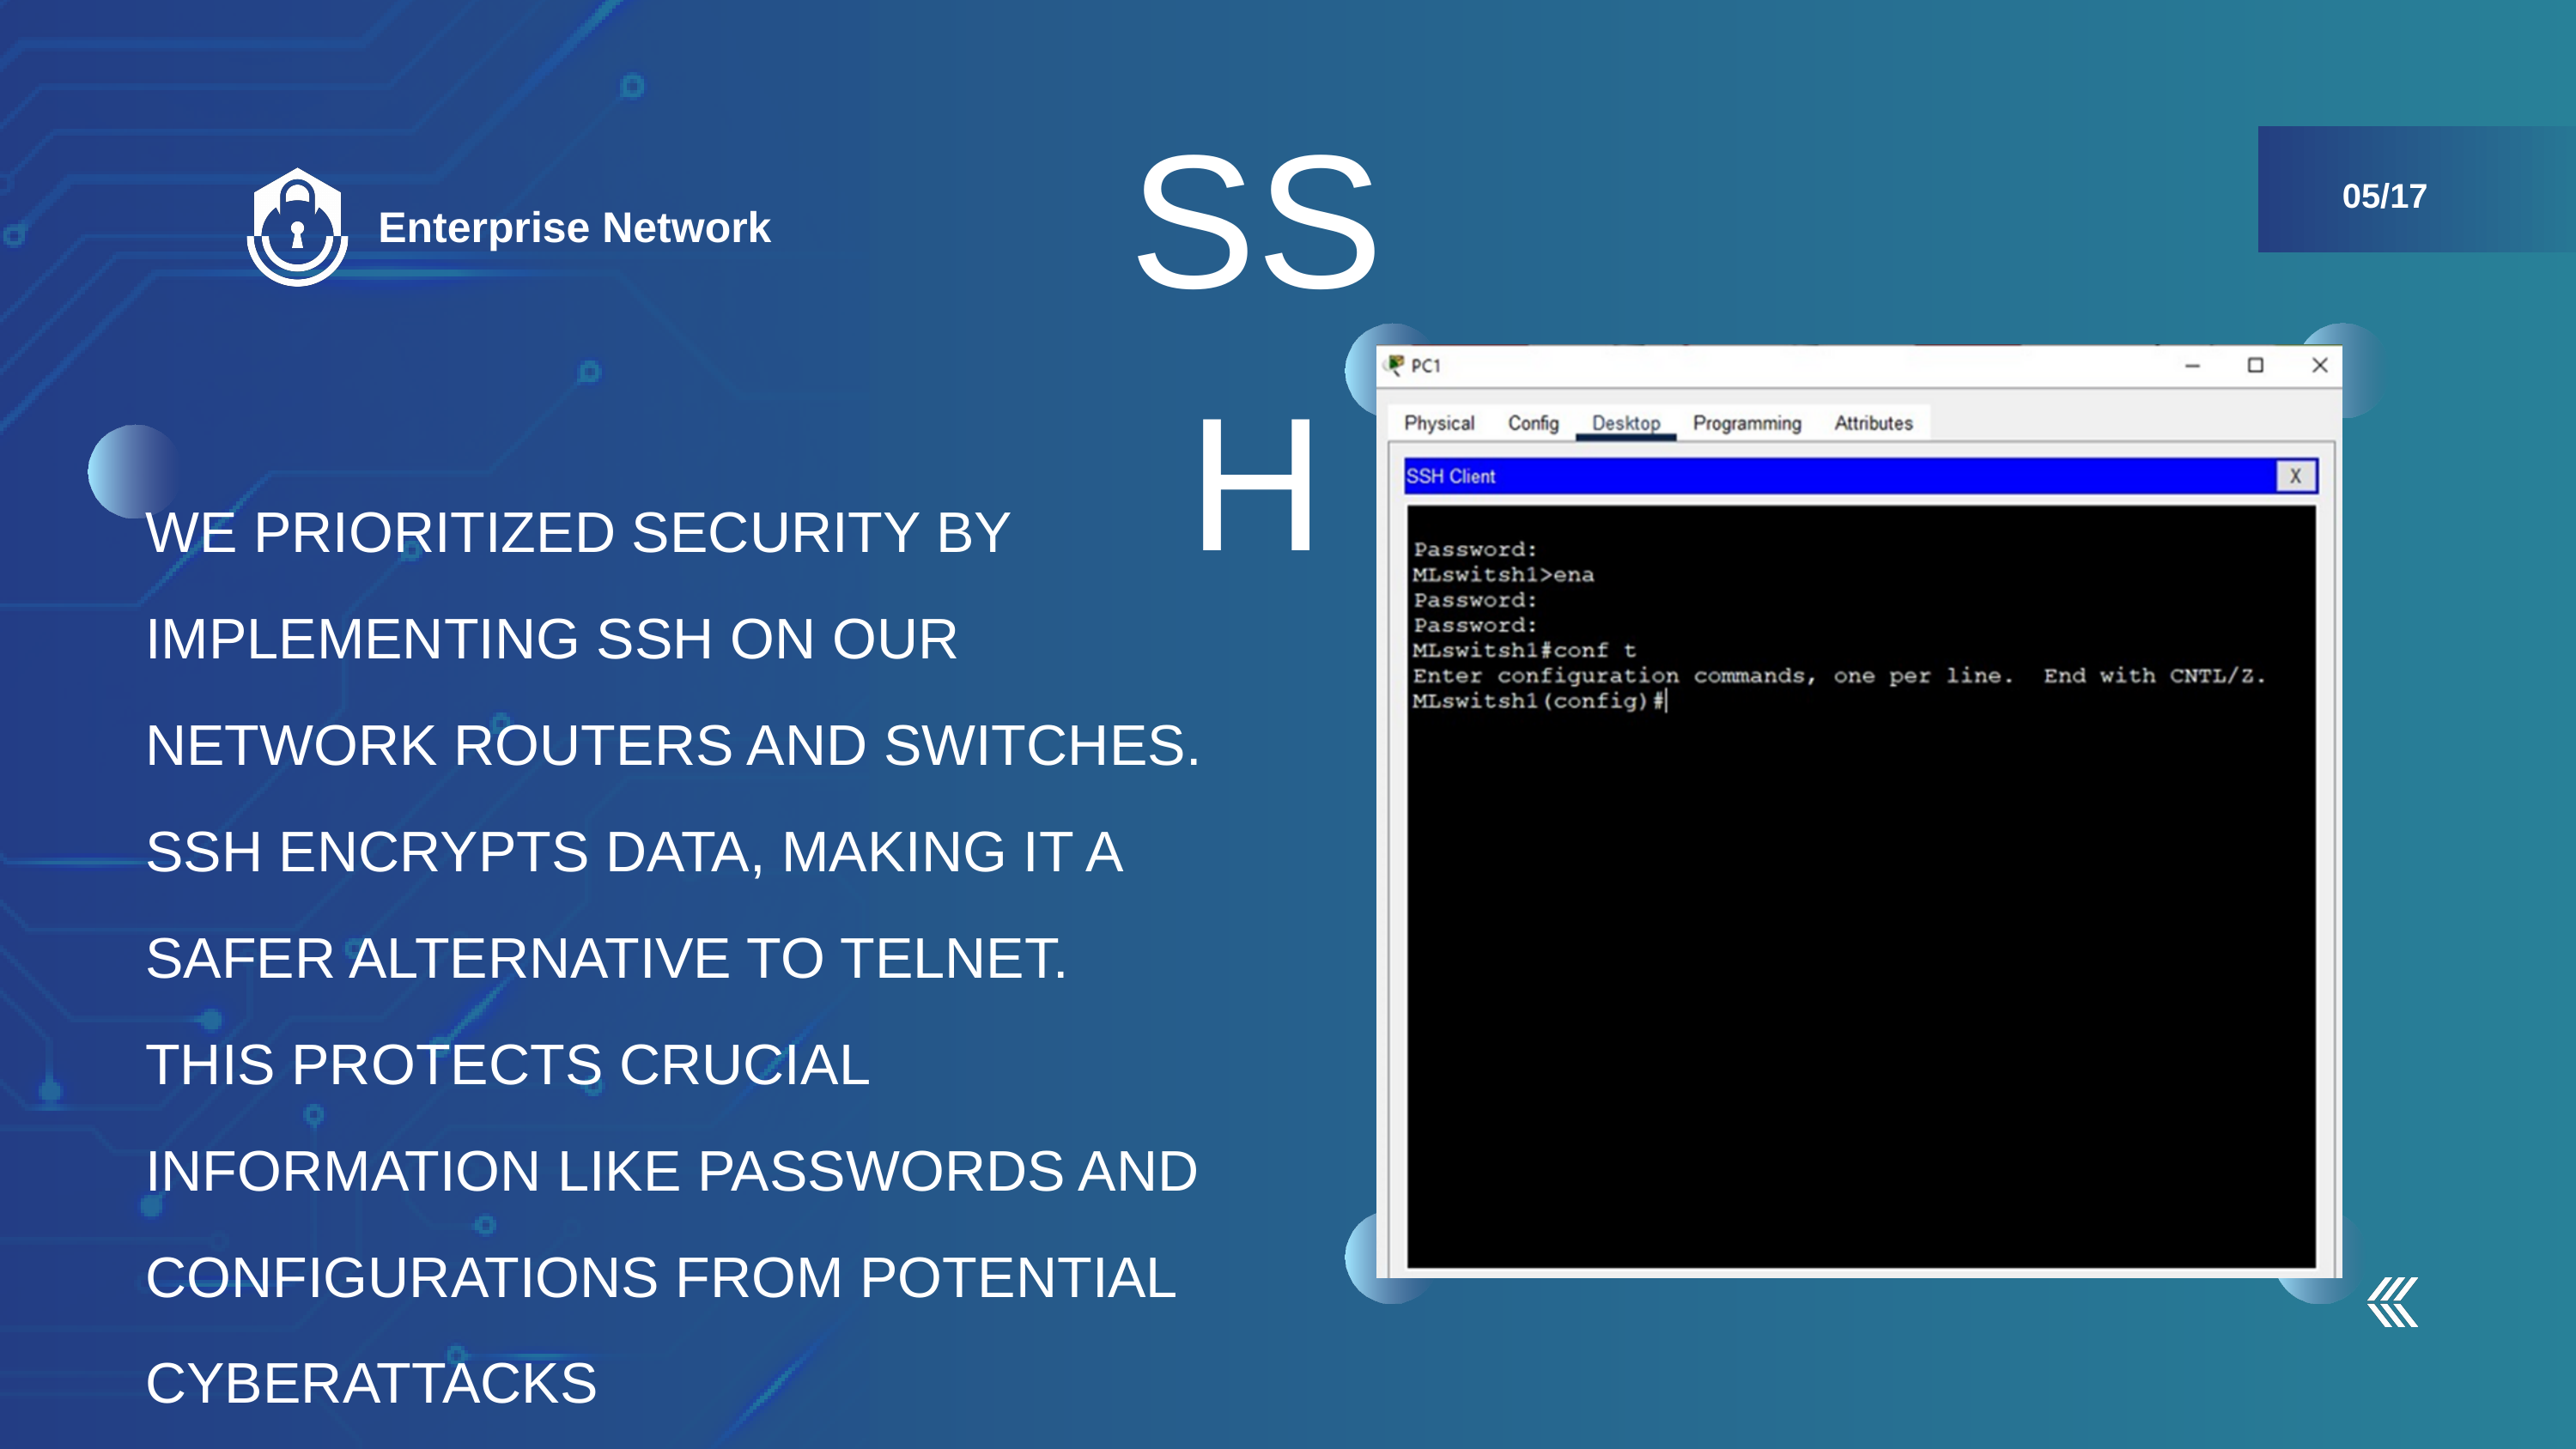

SSH

05/17
Enterprise Network

WE PRIORITIZED SECURITY BY IMPLEMENTING SSH ON OUR NETWORK ROUTERS AND SWITCHES. SSH ENCRYPTS DATA, MAKING IT A SAFER ALTERNATIVE TO TELNET. THIS PROTECTS CRUCIAL INFORMATION LIKE PASSWORDS AND CONFIGURATIONS FROM POTENTIAL CYBERATTACKS